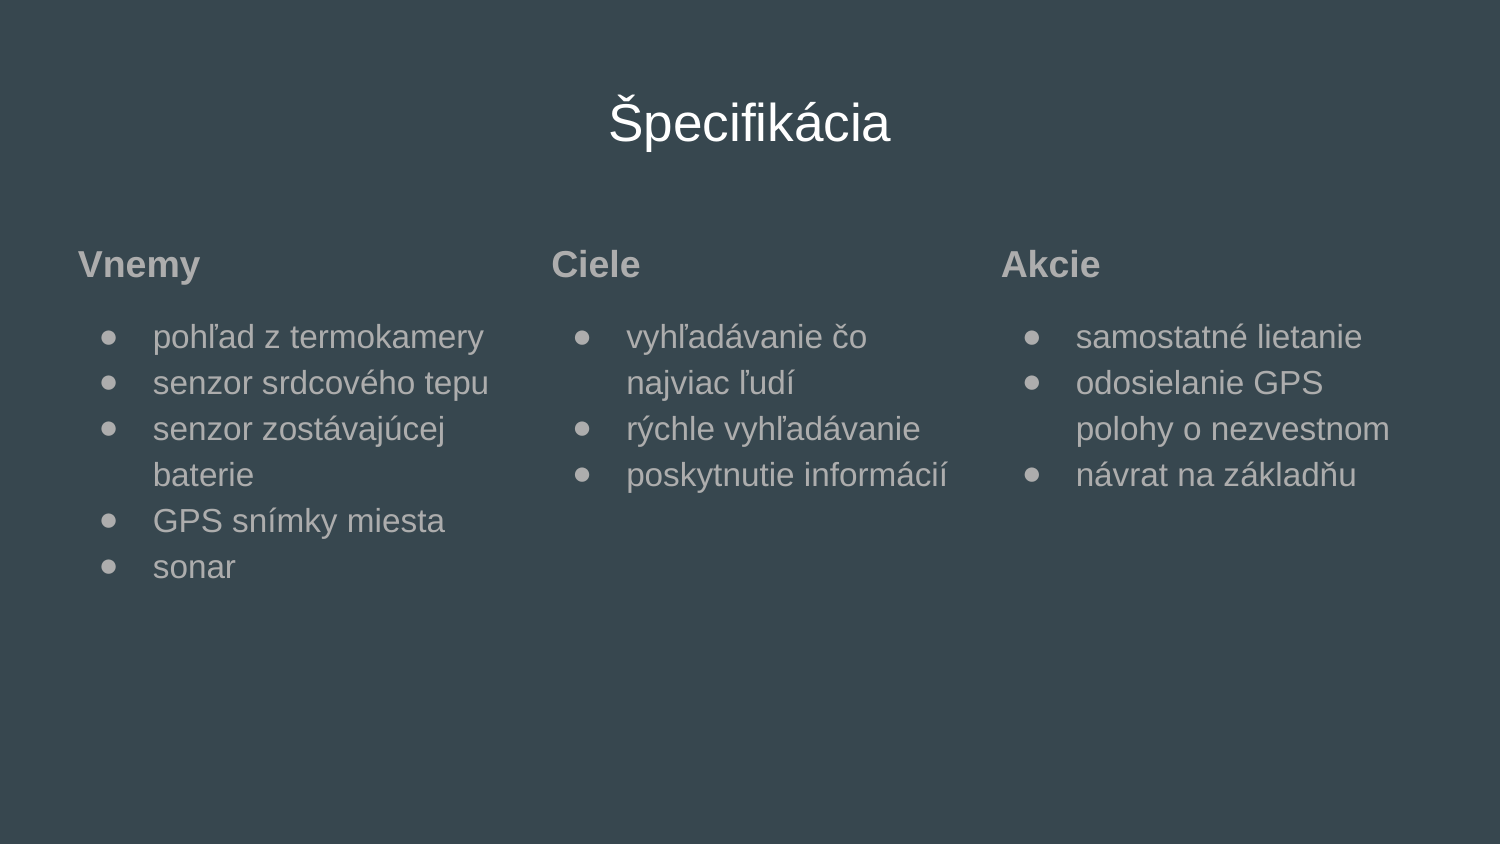

# Špecifikácia
Vnemy
pohľad z termokamery
senzor srdcového tepu
senzor zostávajúcej baterie
GPS snímky miesta
sonar

Ciele
vyhľadávanie čo najviac ľudí
rýchle vyhľadávanie
poskytnutie informácií

Akcie
samostatné lietanie
odosielanie GPS polohy o nezvestnom
návrat na základňu